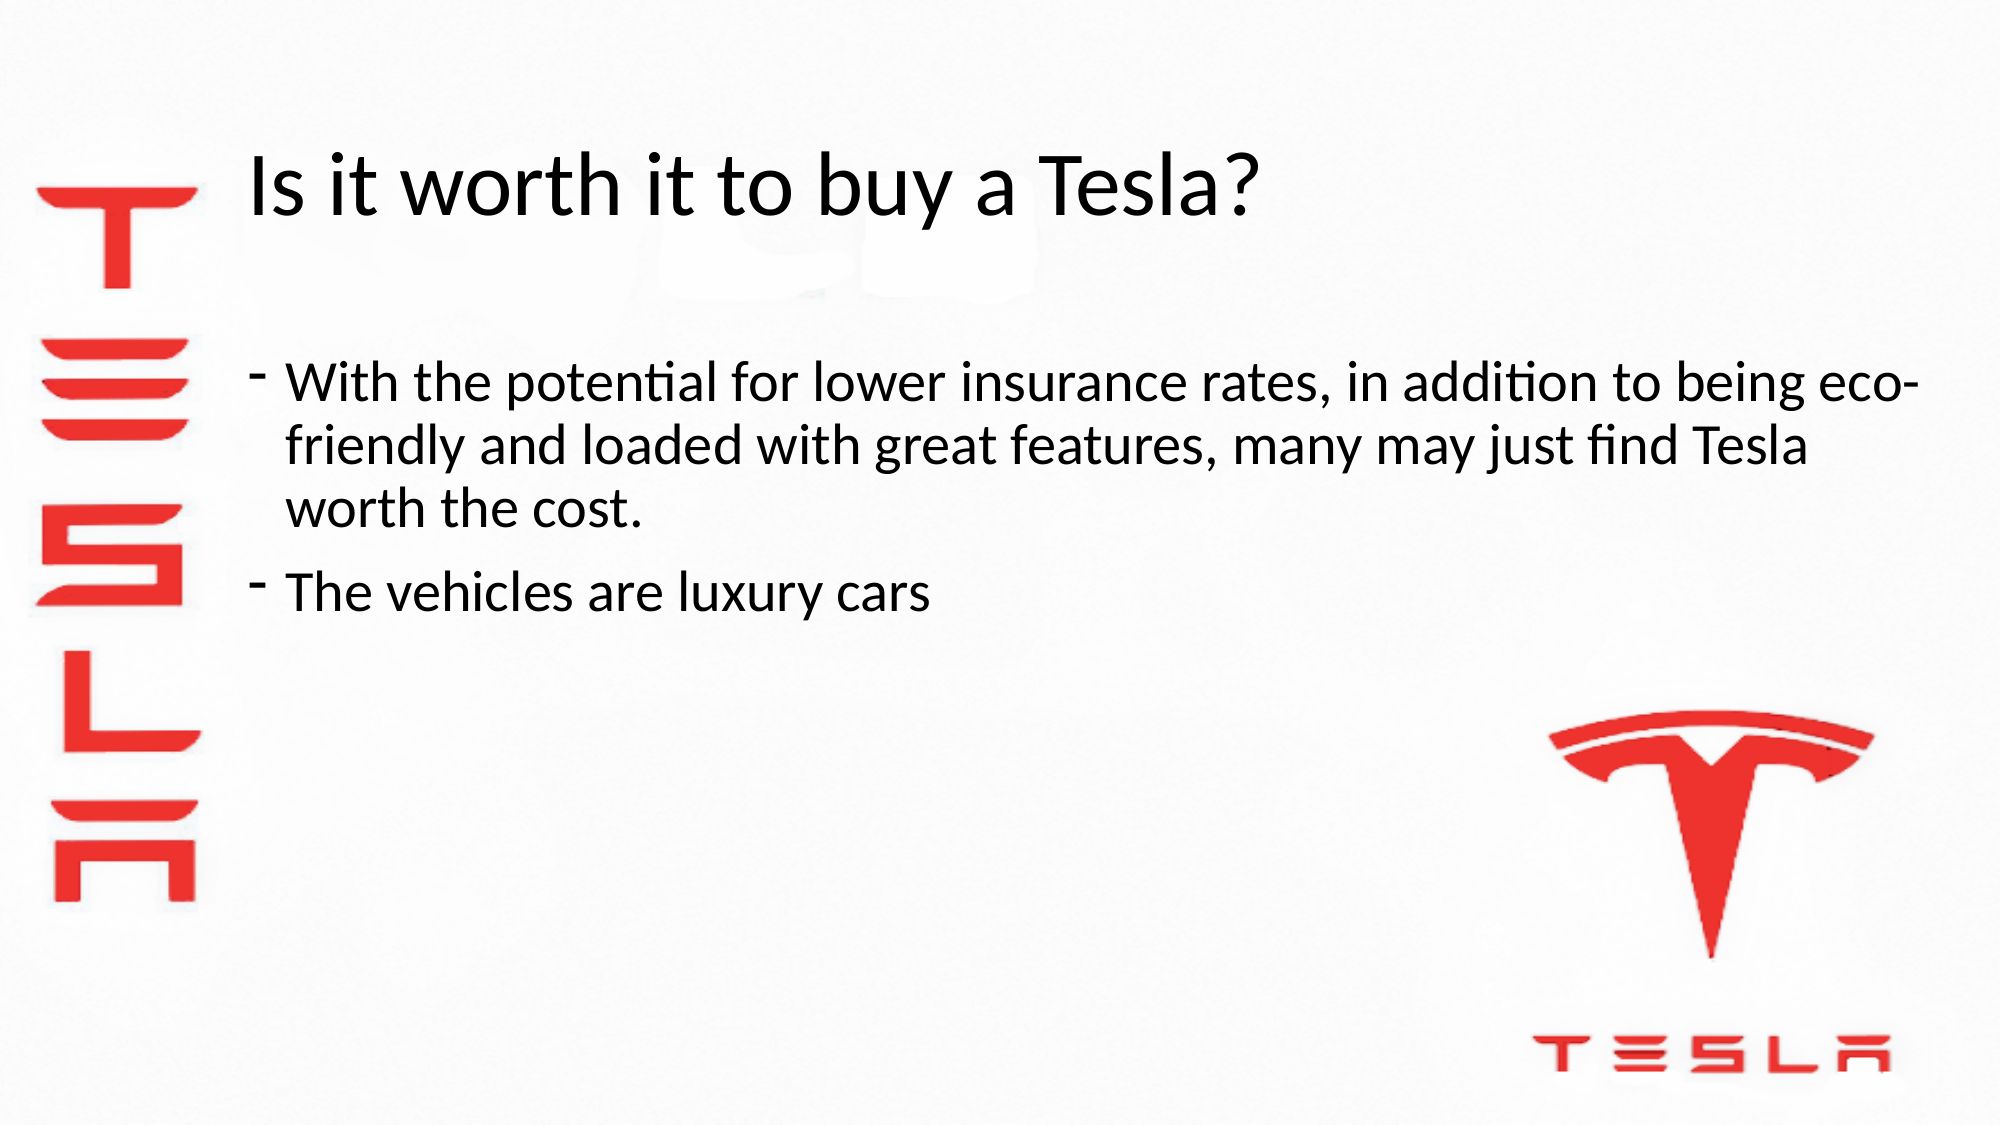

# Is it worth it to buy a Tesla?
With the potential for lower insurance rates, in addition to being eco-friendly and loaded with great features, many may just find Tesla worth the cost.
The vehicles are luxury cars